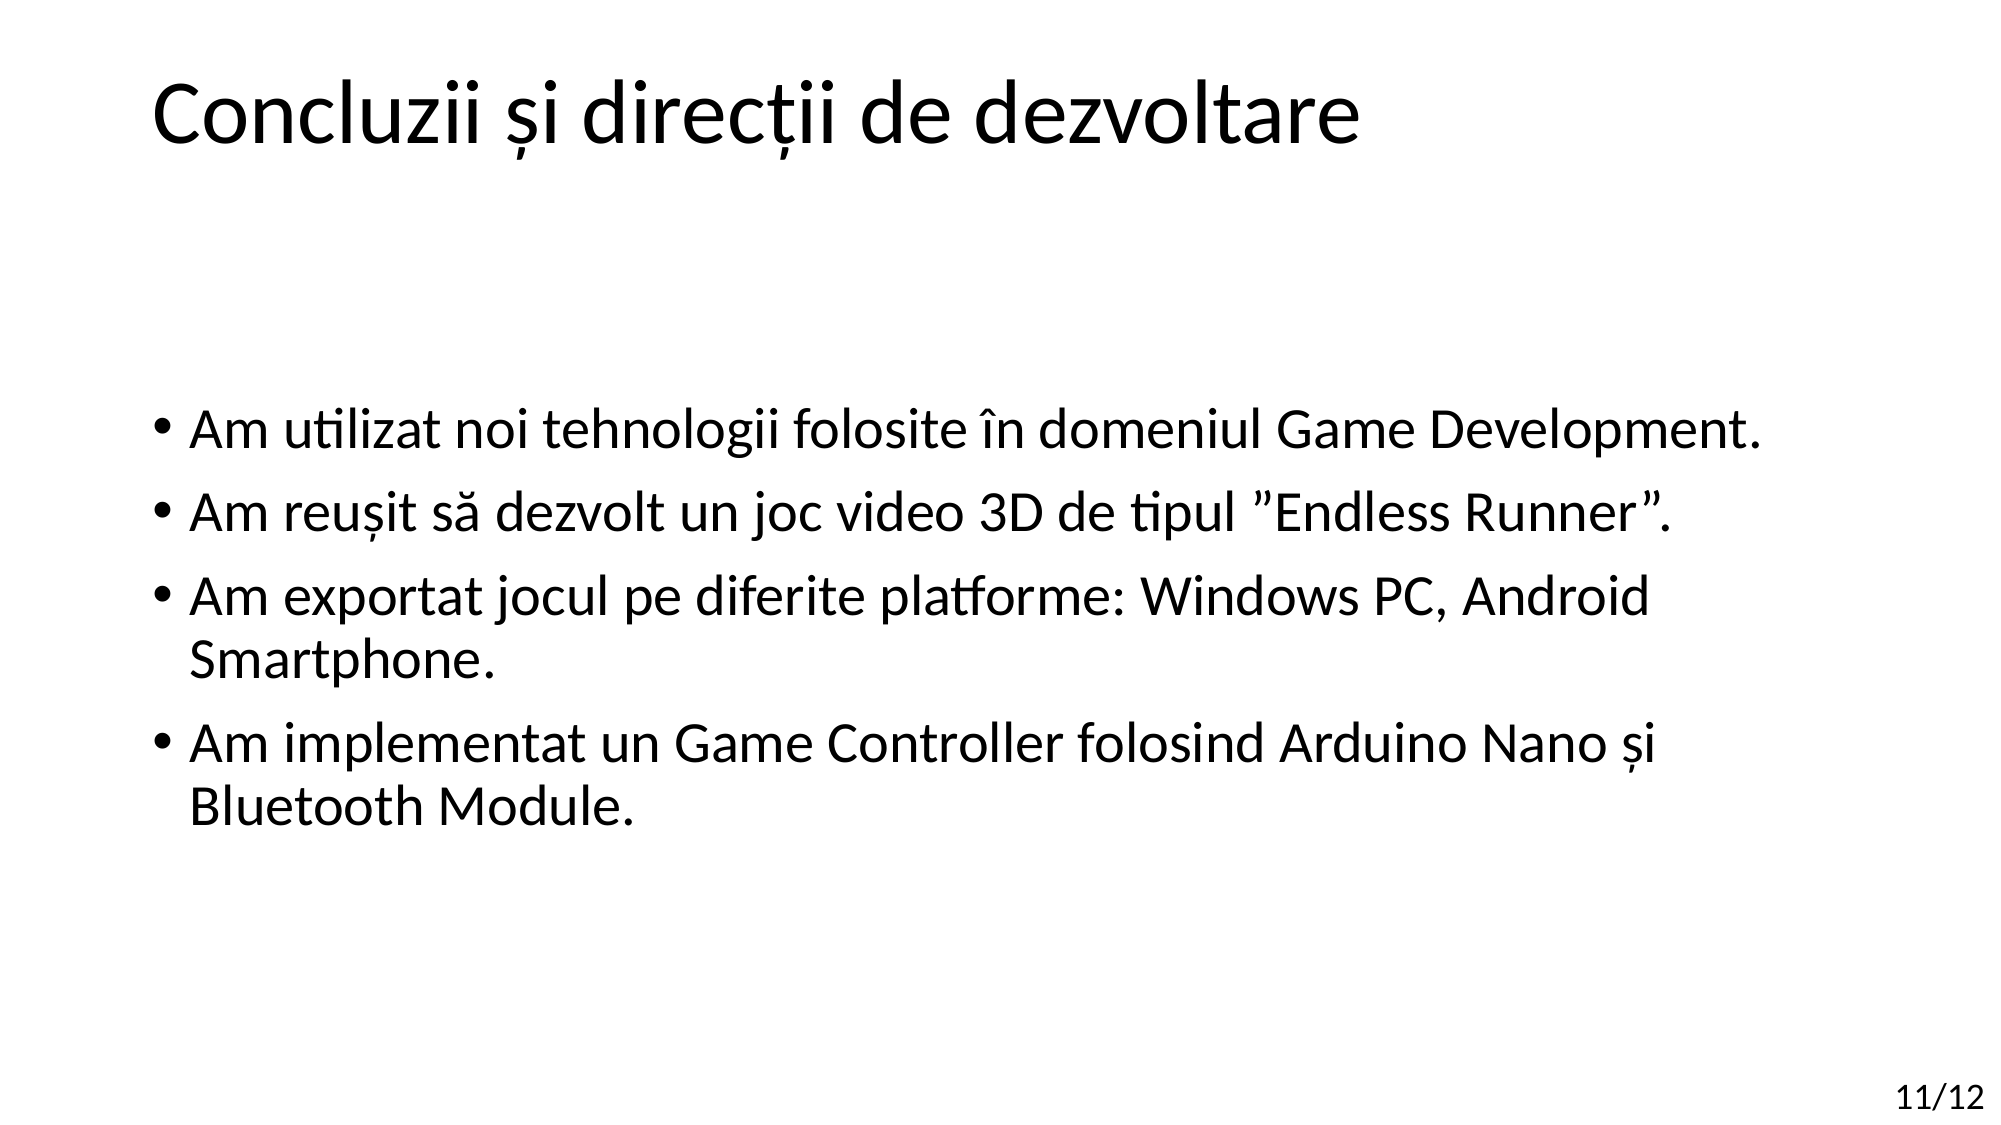

# Concluzii și direcții de dezvoltare

Am utilizat noi tehnologii folosite în domeniul Game Development.
Am reușit să dezvolt un joc video 3D de tipul ”Endless Runner”.
Am exportat jocul pe diferite platforme: Windows PC, Android Smartphone.
Am implementat un Game Controller folosind Arduino Nano și Bluetooth Module.
11/12